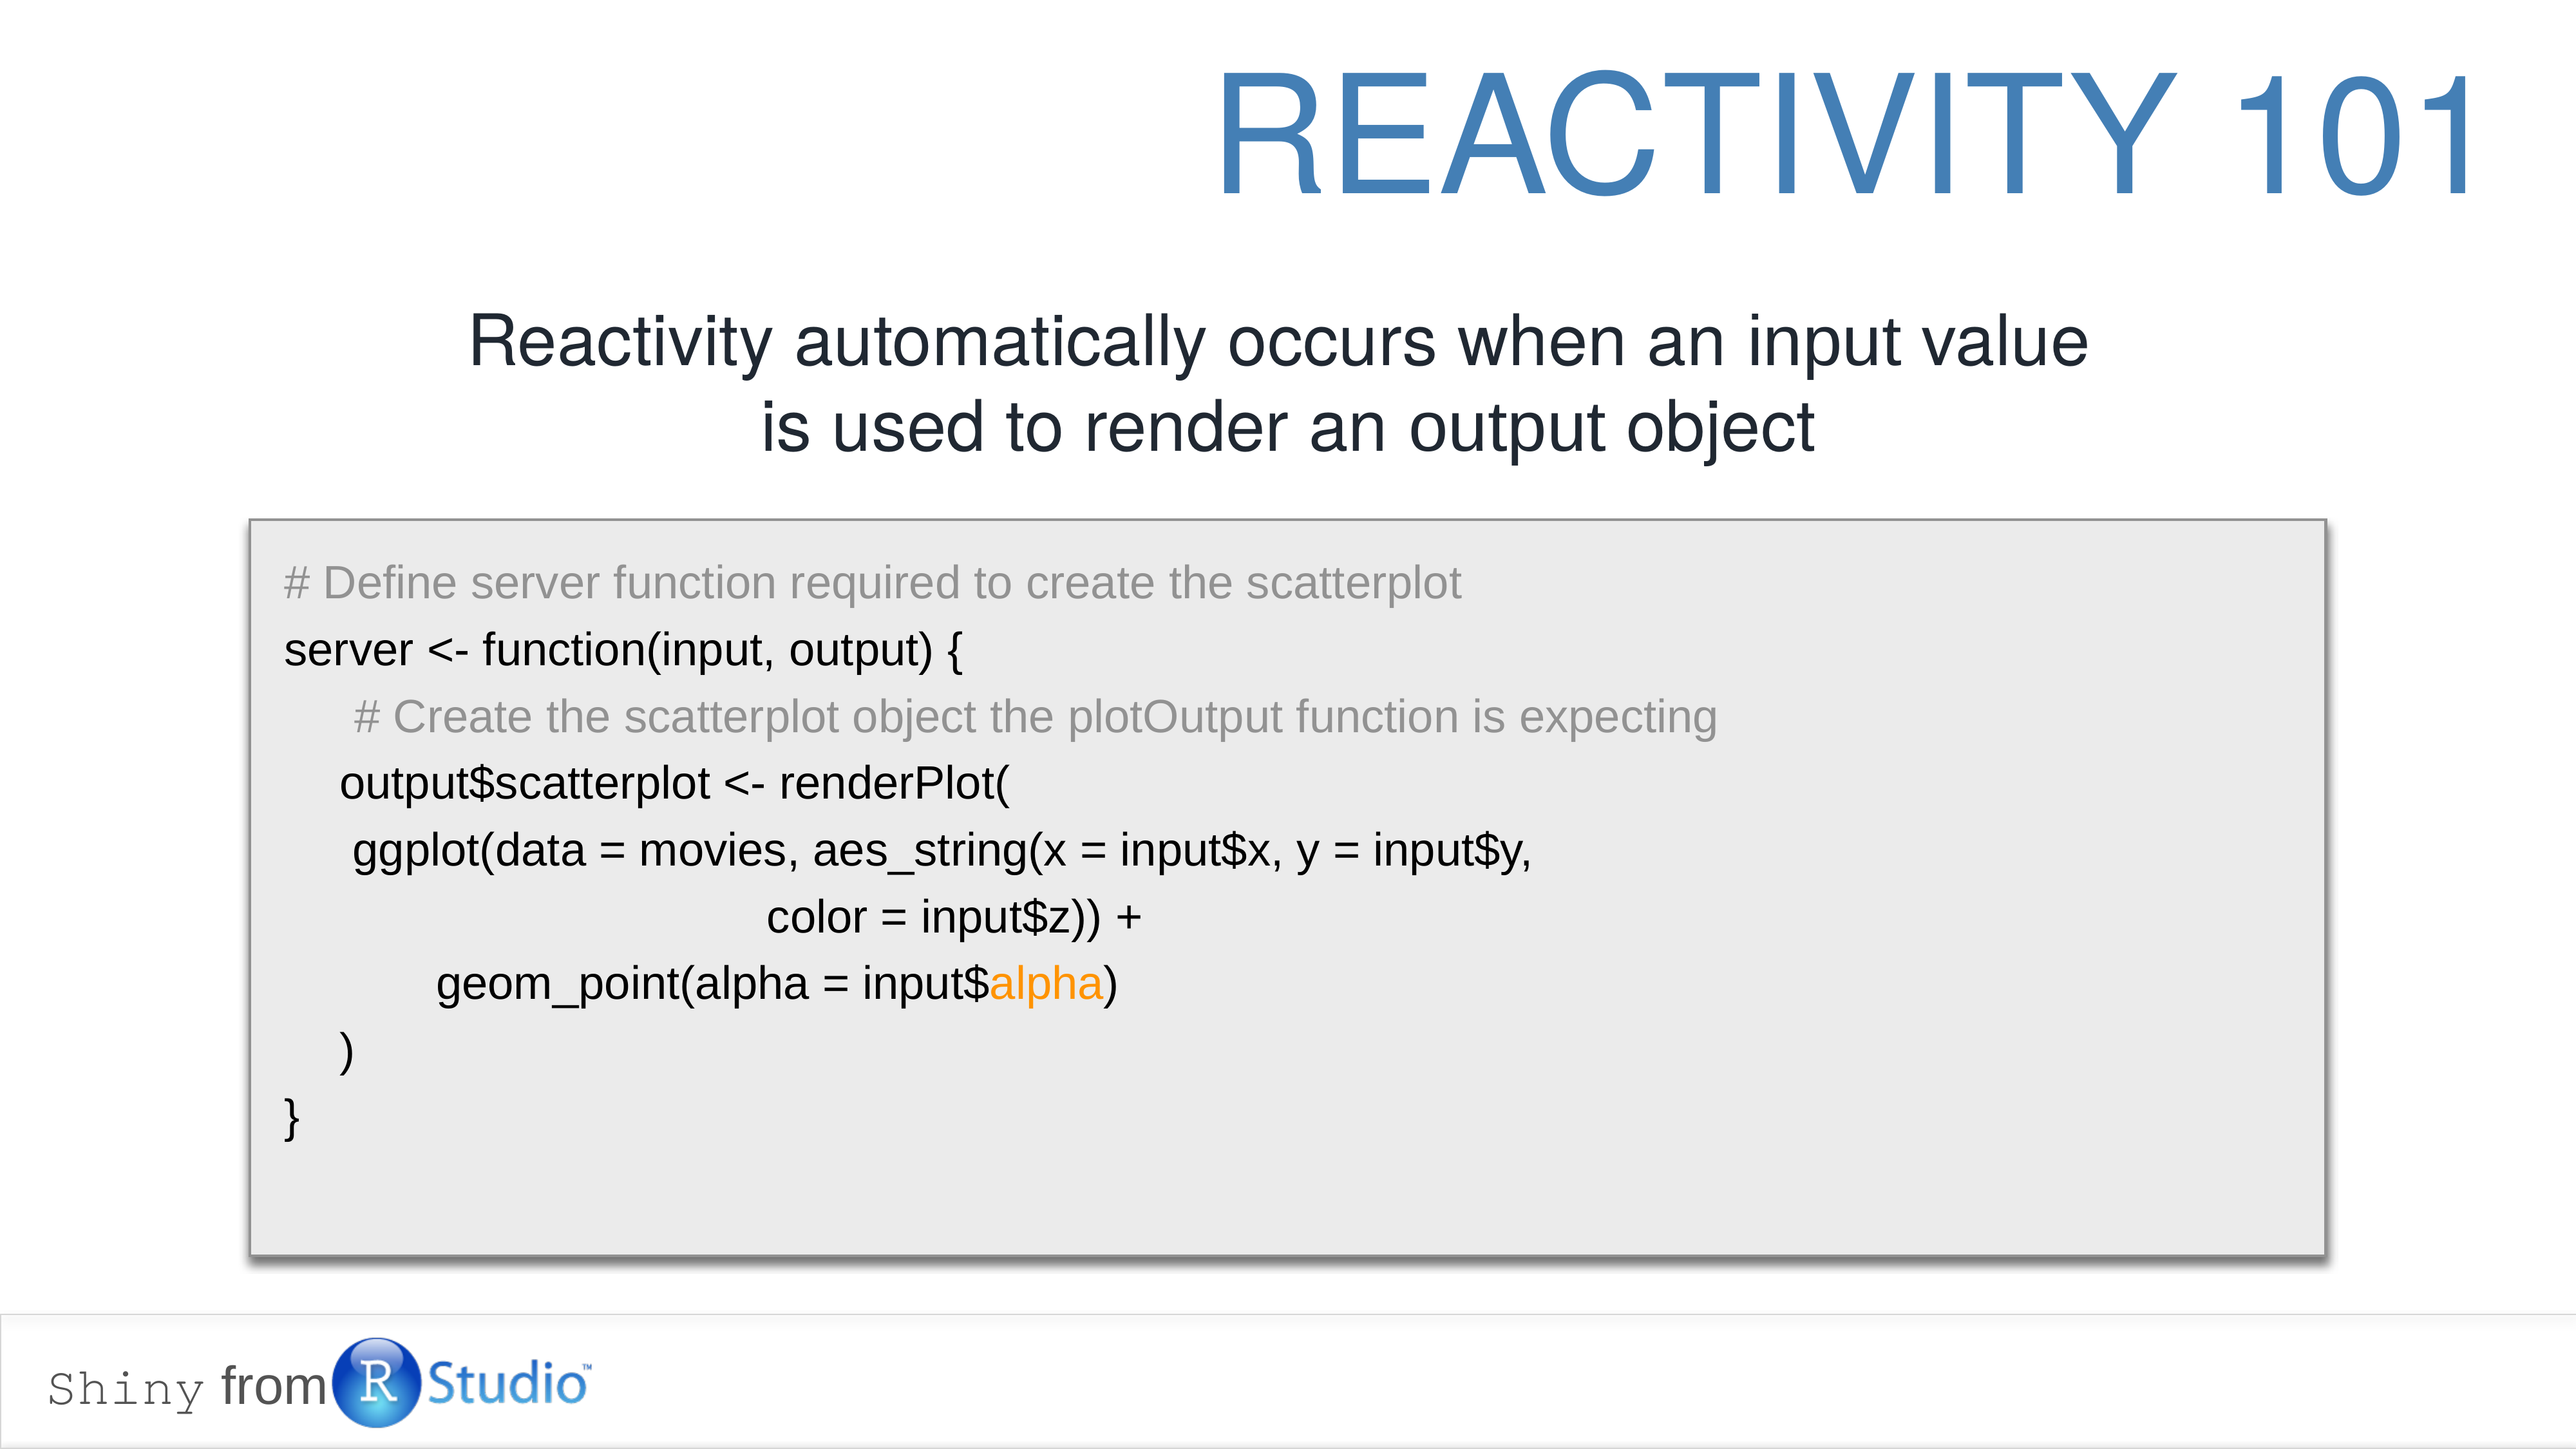

# reactivity 101
Reactivity automatically occurs when an input value
is used to render an output object

# Define server function required to create the scatterplot
server <- function(input, output) {
# Create the scatterplot object the plotOutput function is expecting
  output$scatterplot <- renderPlot(
   ggplot(data = movies, aes_string(x = input$x, y = input$y,
                                     color = input$z)) +
geom_point(alpha = input$alpha)
  )
}